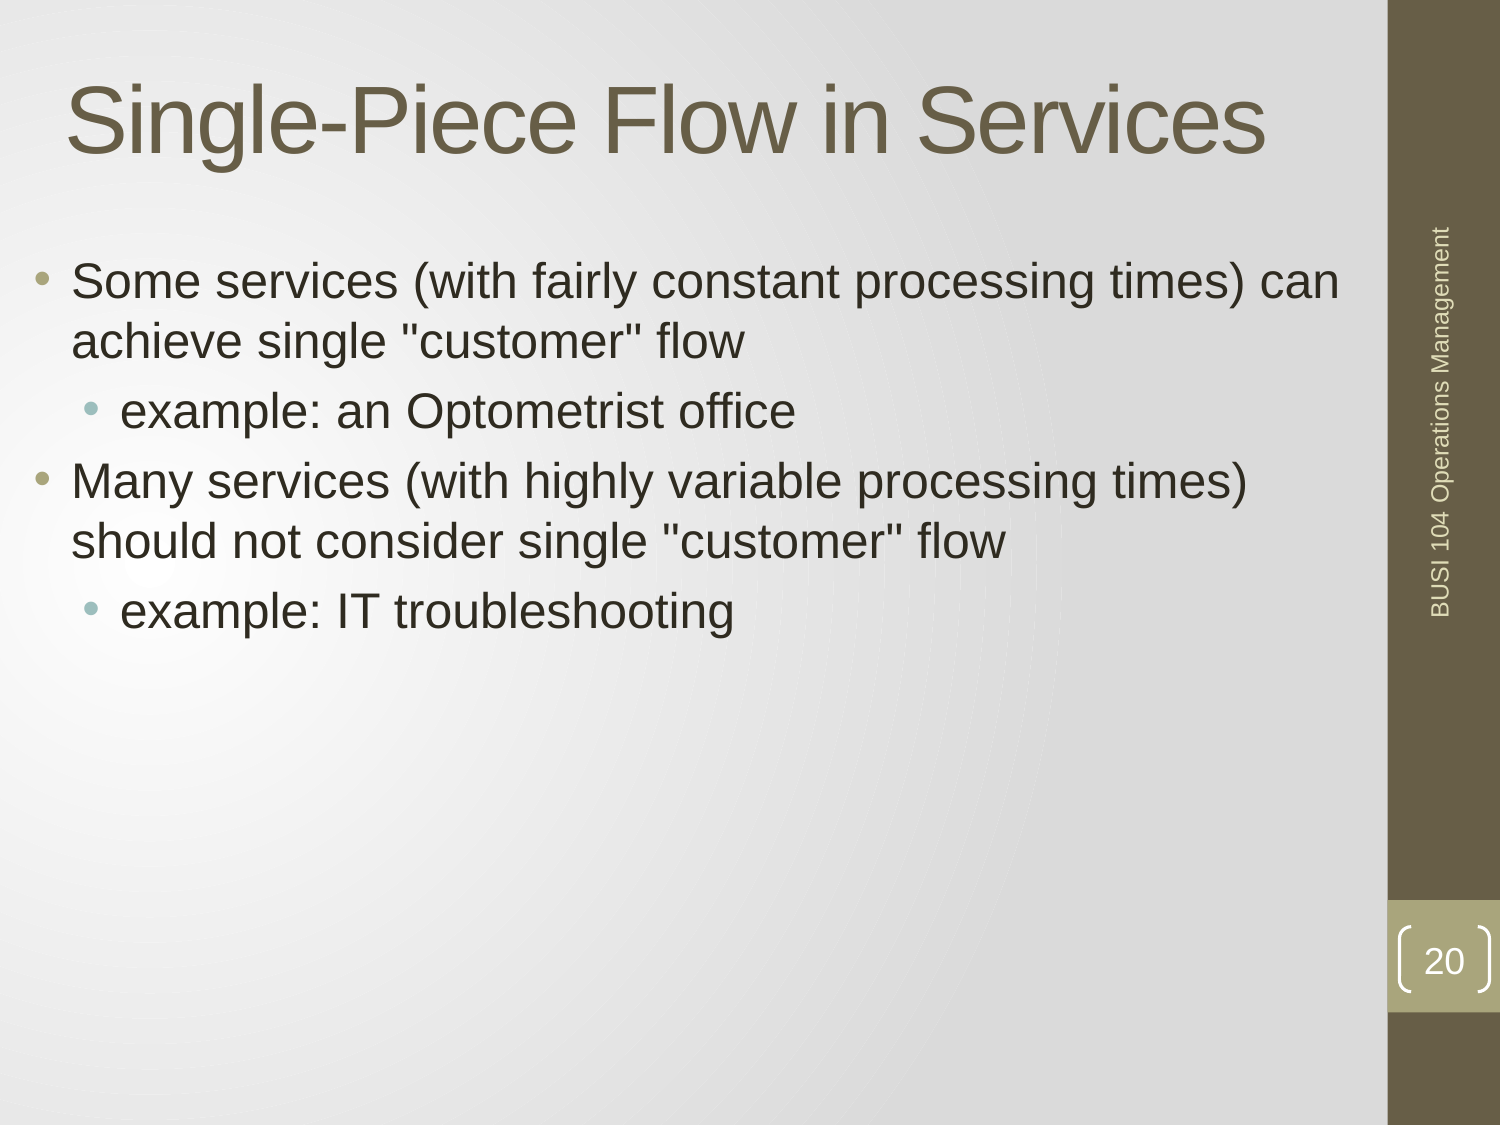

Single-Piece Flow in Services
Some services (with fairly constant processing times) can achieve single "customer" flow
example: an Optometrist office
Many services (with highly variable processing times) should not consider single "customer" flow
example: IT troubleshooting
BUSI 104 Operations Management
20